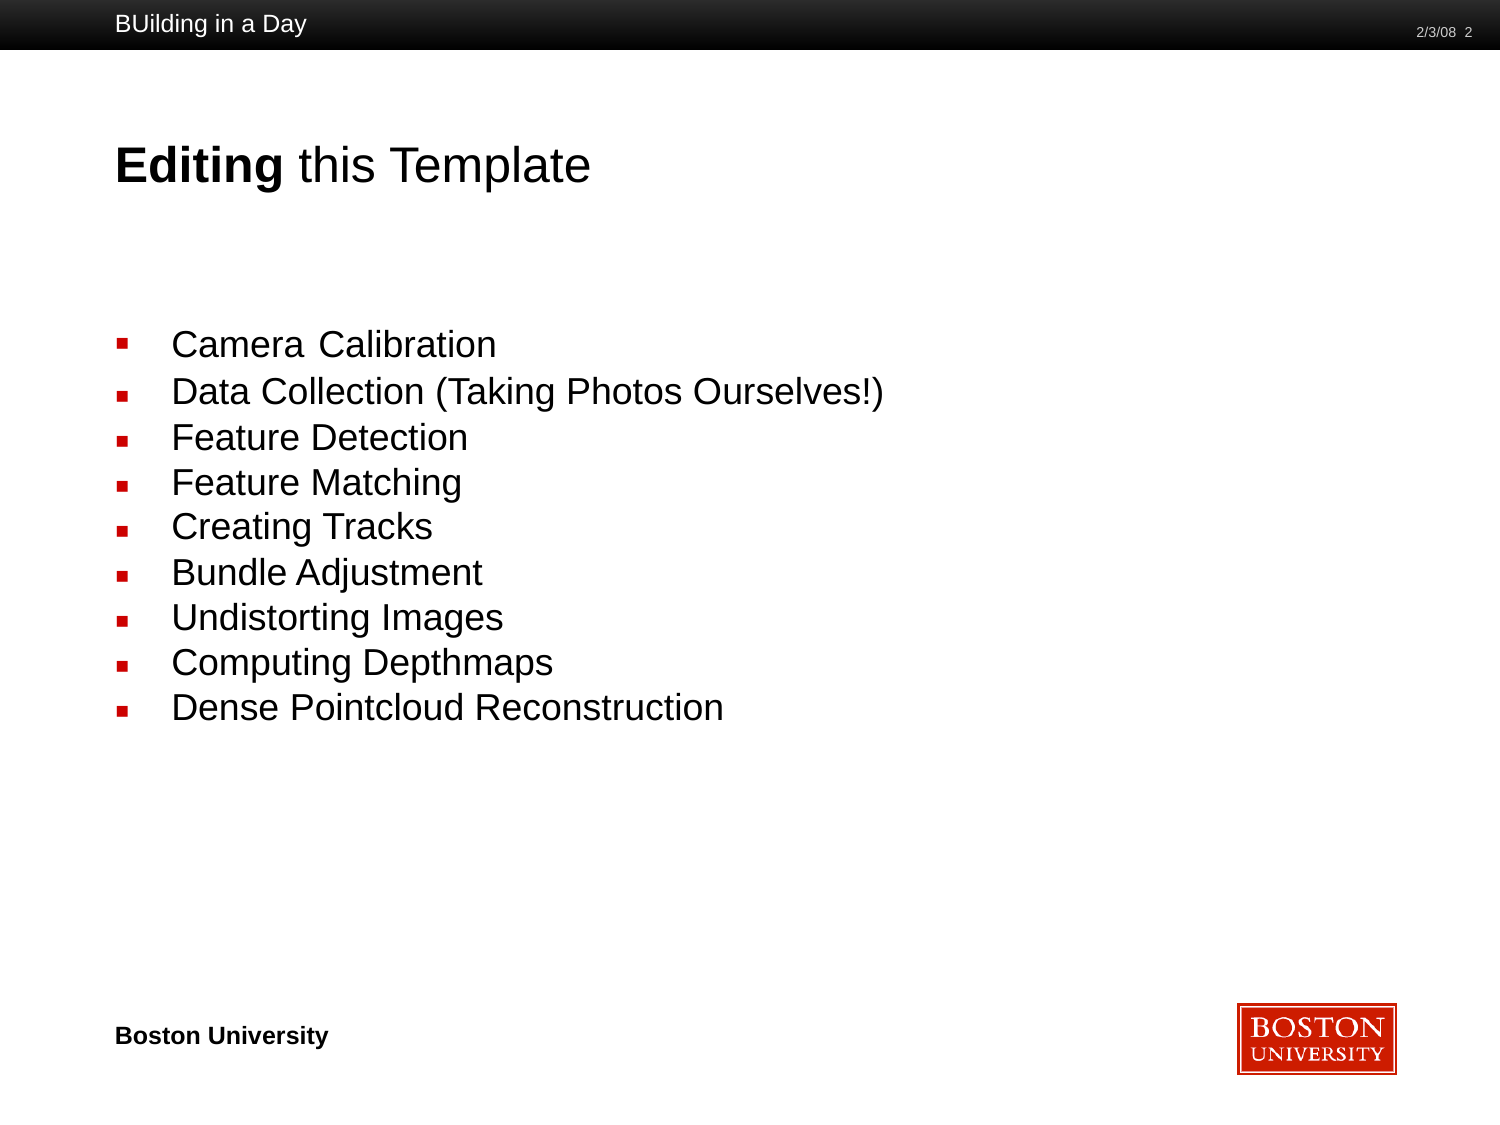

BUilding in a Day

2/3/08  2
# Editing this Template
Camera Calibration
Data Collection (Taking Photos Ourselves!)
Feature Detection
Feature Matching
Creating Tracks
Bundle Adjustment
Undistorting Images
Computing Depthmaps
Dense Pointcloud Reconstruction